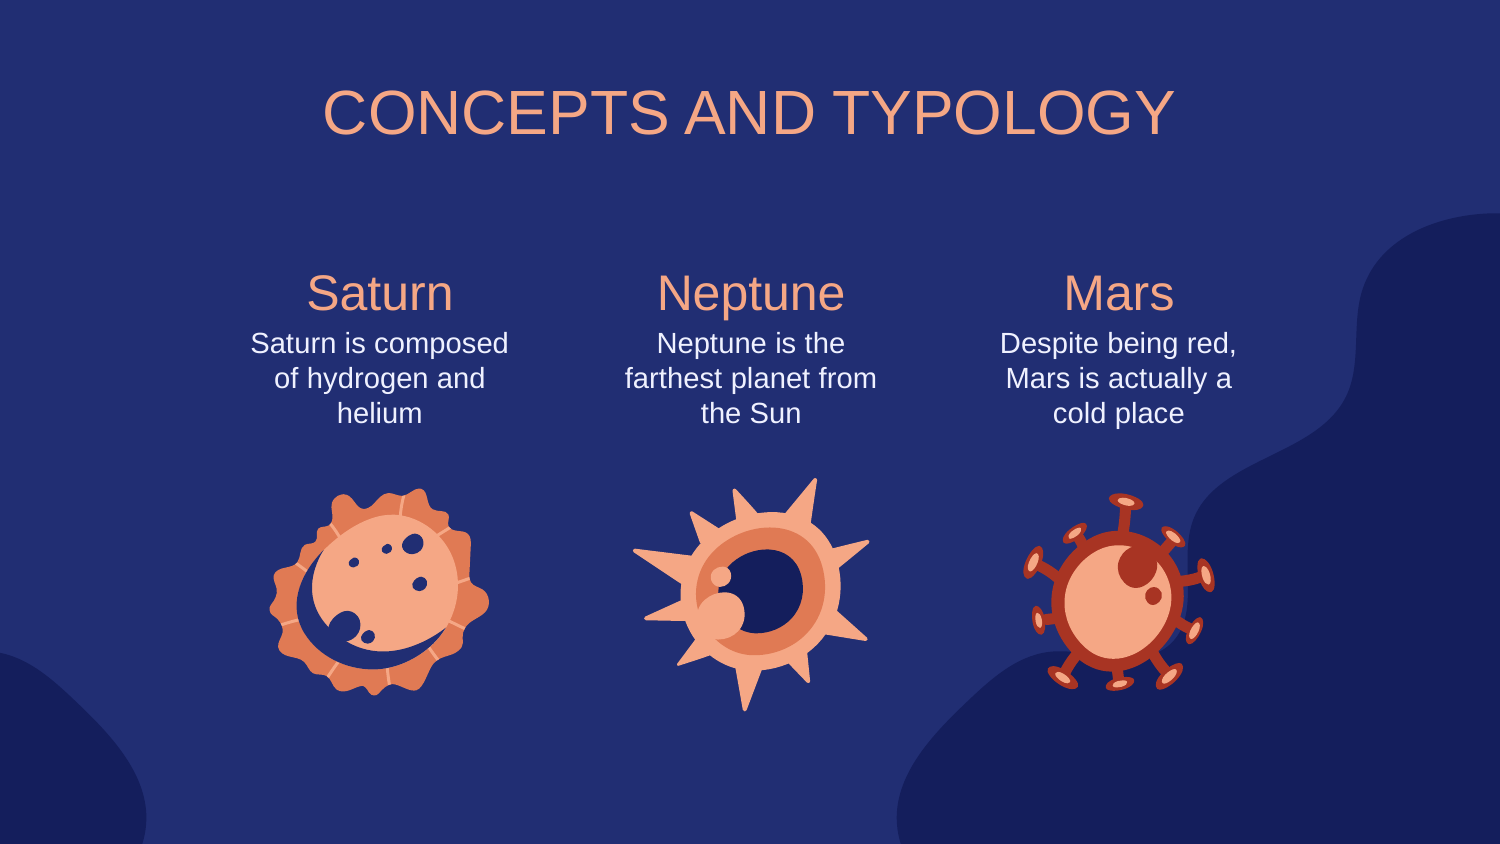

CONCEPTS AND TYPOLOGY
Saturn
# Neptune
Mars
Saturn is composed of hydrogen and helium
Despite being red, Mars is actually a cold place
Neptune is the farthest planet from the Sun